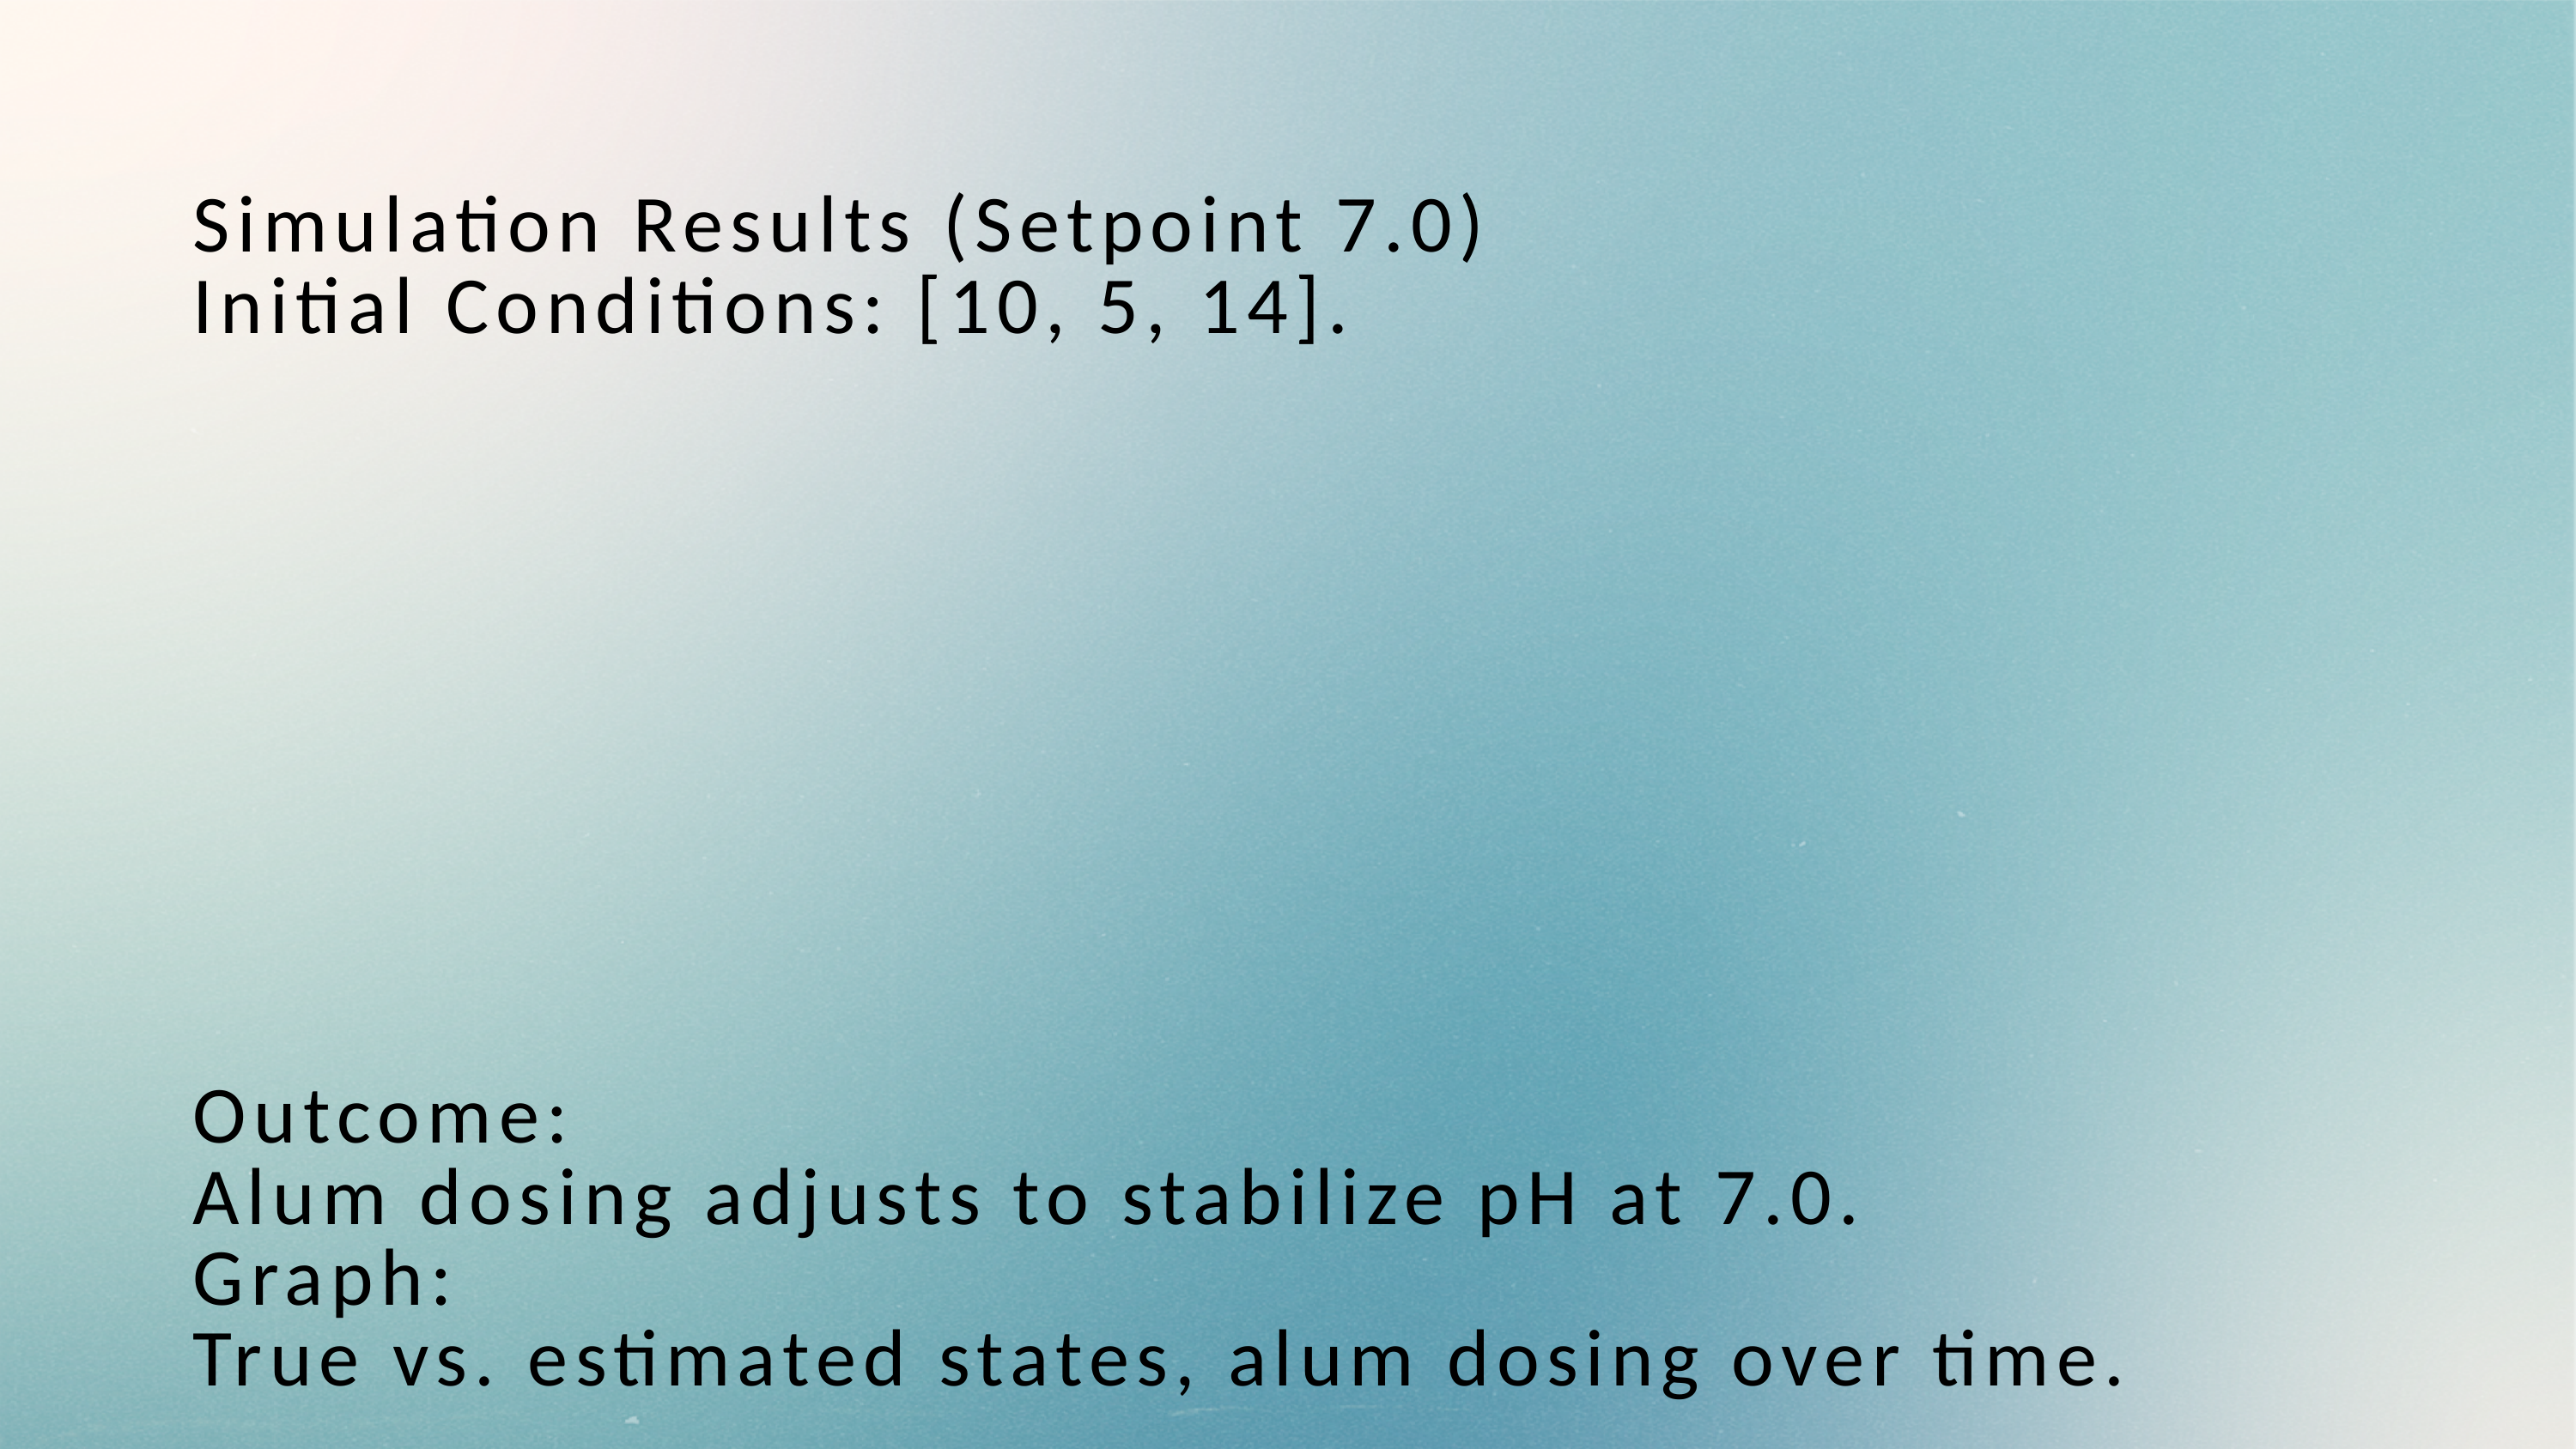

Simulation Results (Setpoint 7.0)
Initial Conditions: [10, 5, 14].

Outcome:
Alum dosing adjusts to stabilize pH at 7.0.
Graph:
True vs. estimated states, alum dosing over time.